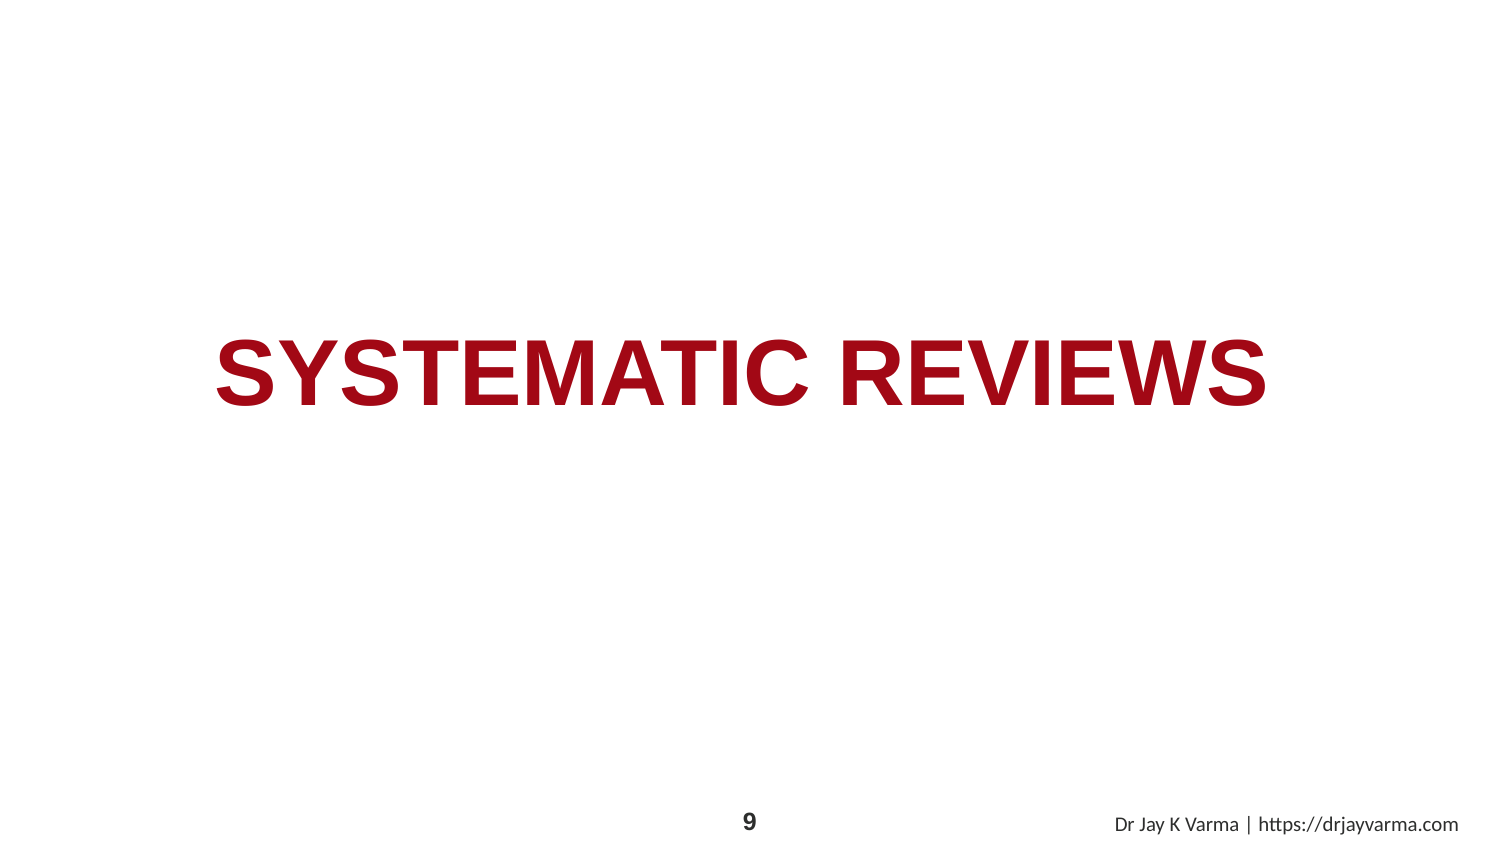

# SYSTEMATIC REVIEWS
Dr Jay K Varma | https://drjayvarma.com